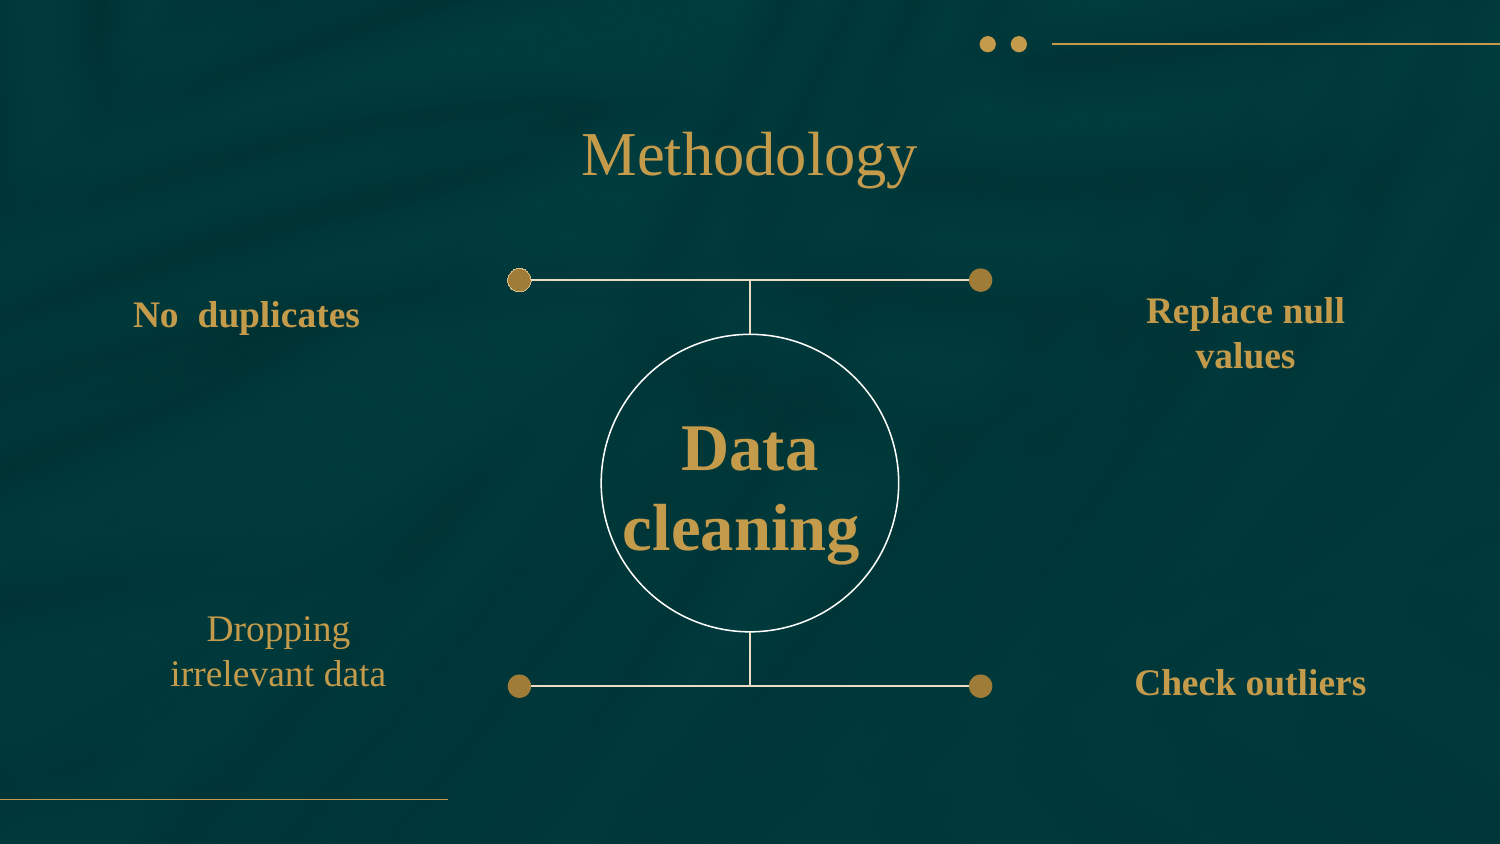

# Methodology
No  duplicates

Replace null values

Data cleaning
Dropping irrelevant data
Check outliers